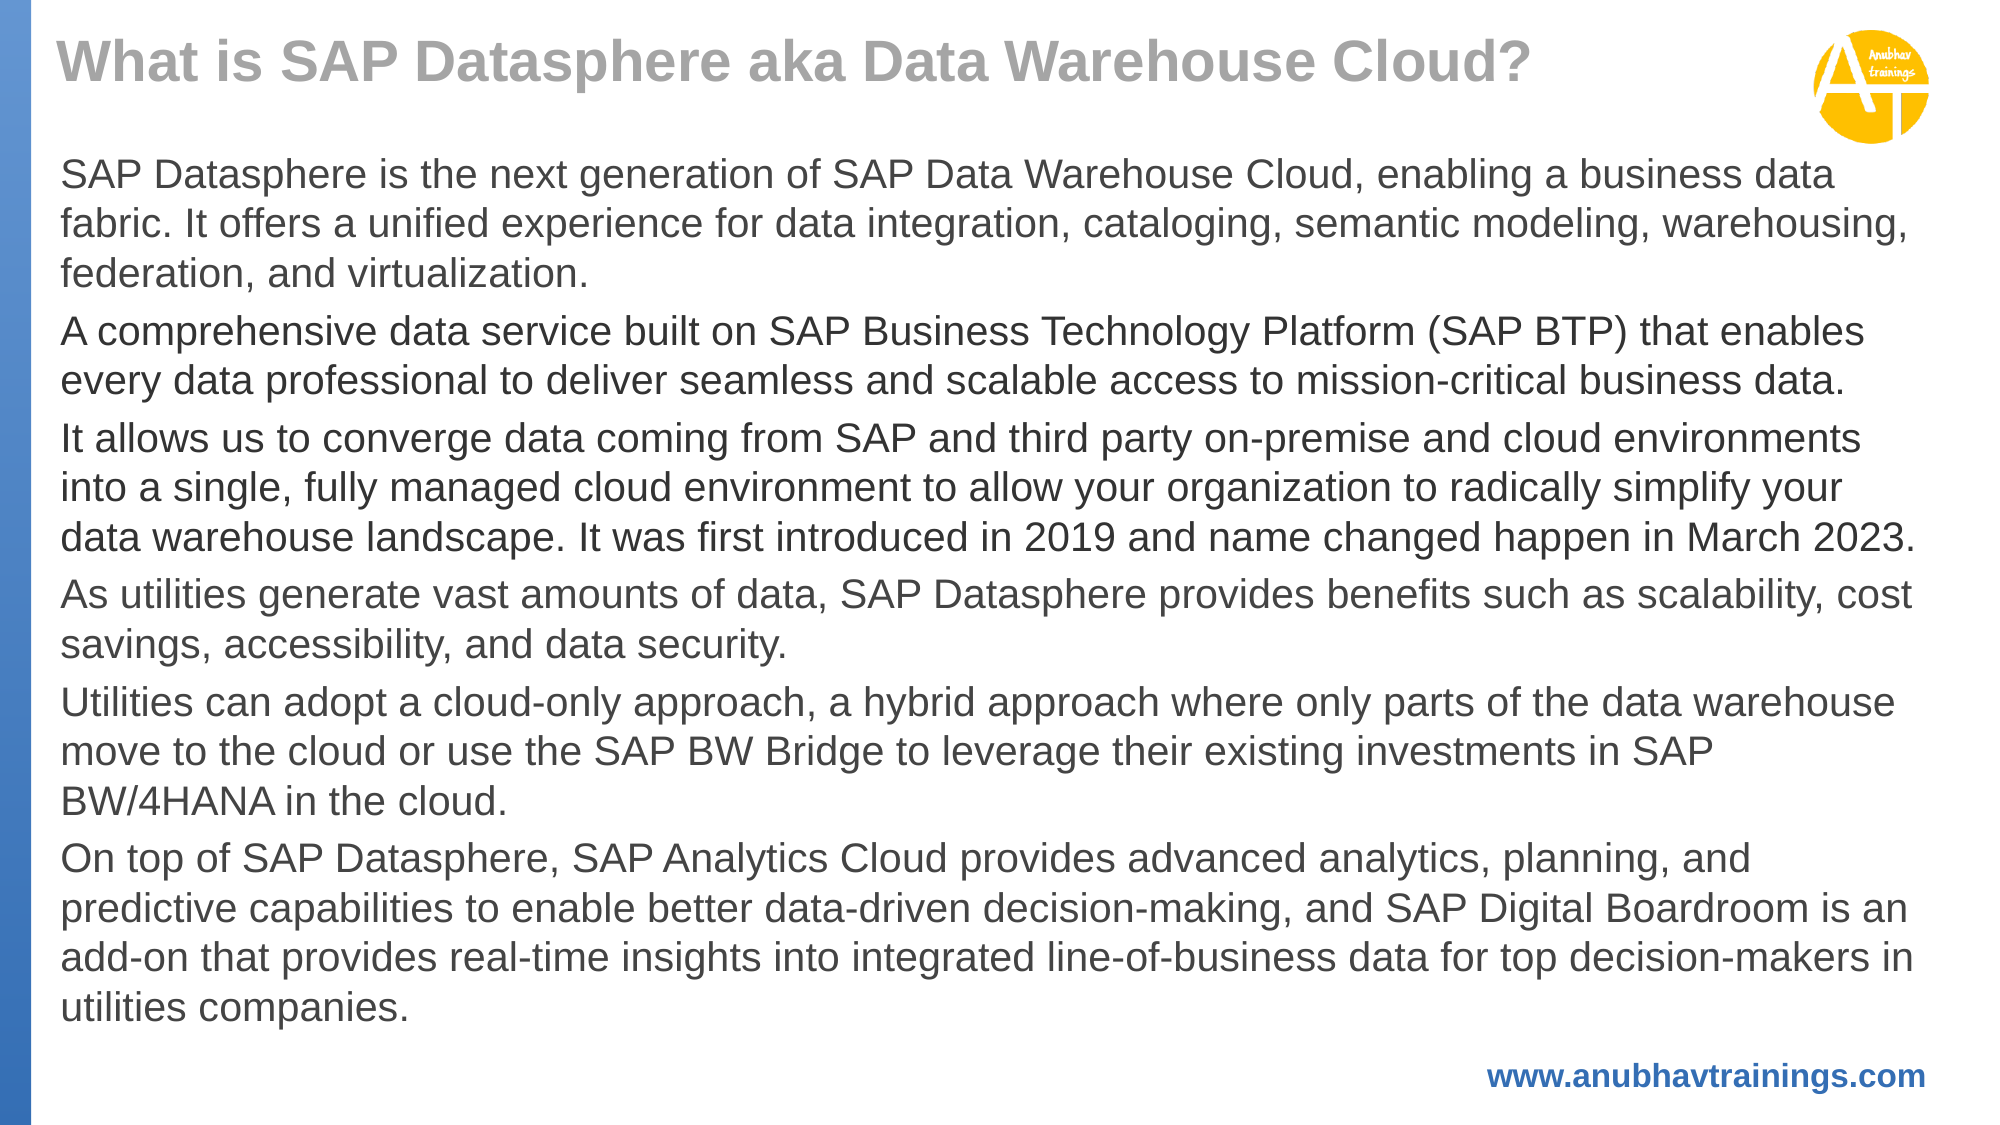

# What is SAP Datasphere aka Data Warehouse Cloud?
SAP Datasphere is the next generation of SAP Data Warehouse Cloud, enabling a business data fabric. It offers a unified experience for data integration, cataloging, semantic modeling, warehousing, federation, and virtualization.
A comprehensive data service built on SAP Business Technology Platform (SAP BTP) that enables every data professional to deliver seamless and scalable access to mission-critical business data.
It allows us to converge data coming from SAP and third party on-premise and cloud environments into a single, fully managed cloud environment to allow your organization to radically simplify your data warehouse landscape. It was first introduced in 2019 and name changed happen in March 2023.
As utilities generate vast amounts of data, SAP Datasphere provides benefits such as scalability, cost savings, accessibility, and data security.
Utilities can adopt a cloud-only approach, a hybrid approach where only parts of the data warehouse move to the cloud or use the SAP BW Bridge to leverage their existing investments in SAP BW/4HANA in the cloud.
On top of SAP Datasphere, SAP Analytics Cloud provides advanced analytics, planning, and predictive capabilities to enable better data-driven decision-making, and SAP Digital Boardroom is an add-on that provides real-time insights into integrated line-of-business data for top decision-makers in utilities companies.